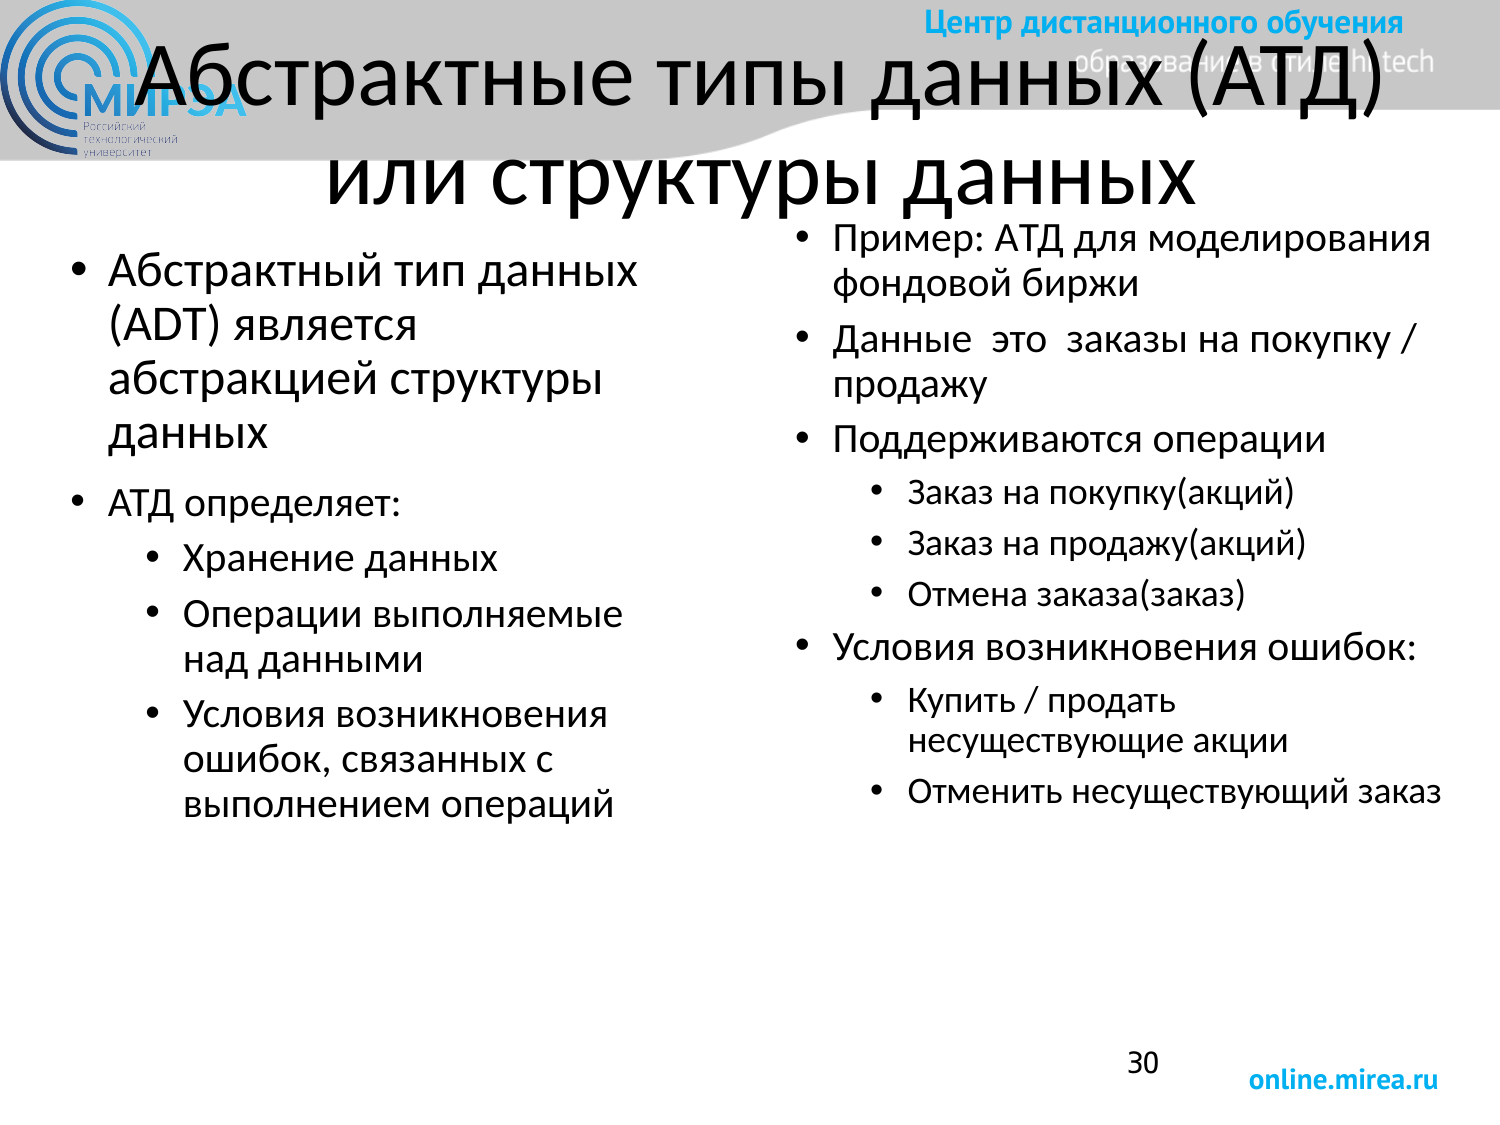

# Абстрактные типы данных (АТД) или структуры данных
Пример: AТД для моделирования фондовой биржи
Данные  это  заказы на покупку / продажу
Поддерживаются операции
Заказ на покупку(акций)
Заказ на продажу(акций)
Отмена заказа(заказ)
Условия возникновения ошибок:
Купить / продать несуществующие акции
Отменить несуществующий заказ
Абстрактный тип данных (ADT) является абстракцией структуры данных
АТД определяет:
Хранение данных
Операции выполняемые над данными
Условия возникновения ошибок, связанных с выполнением операций
30